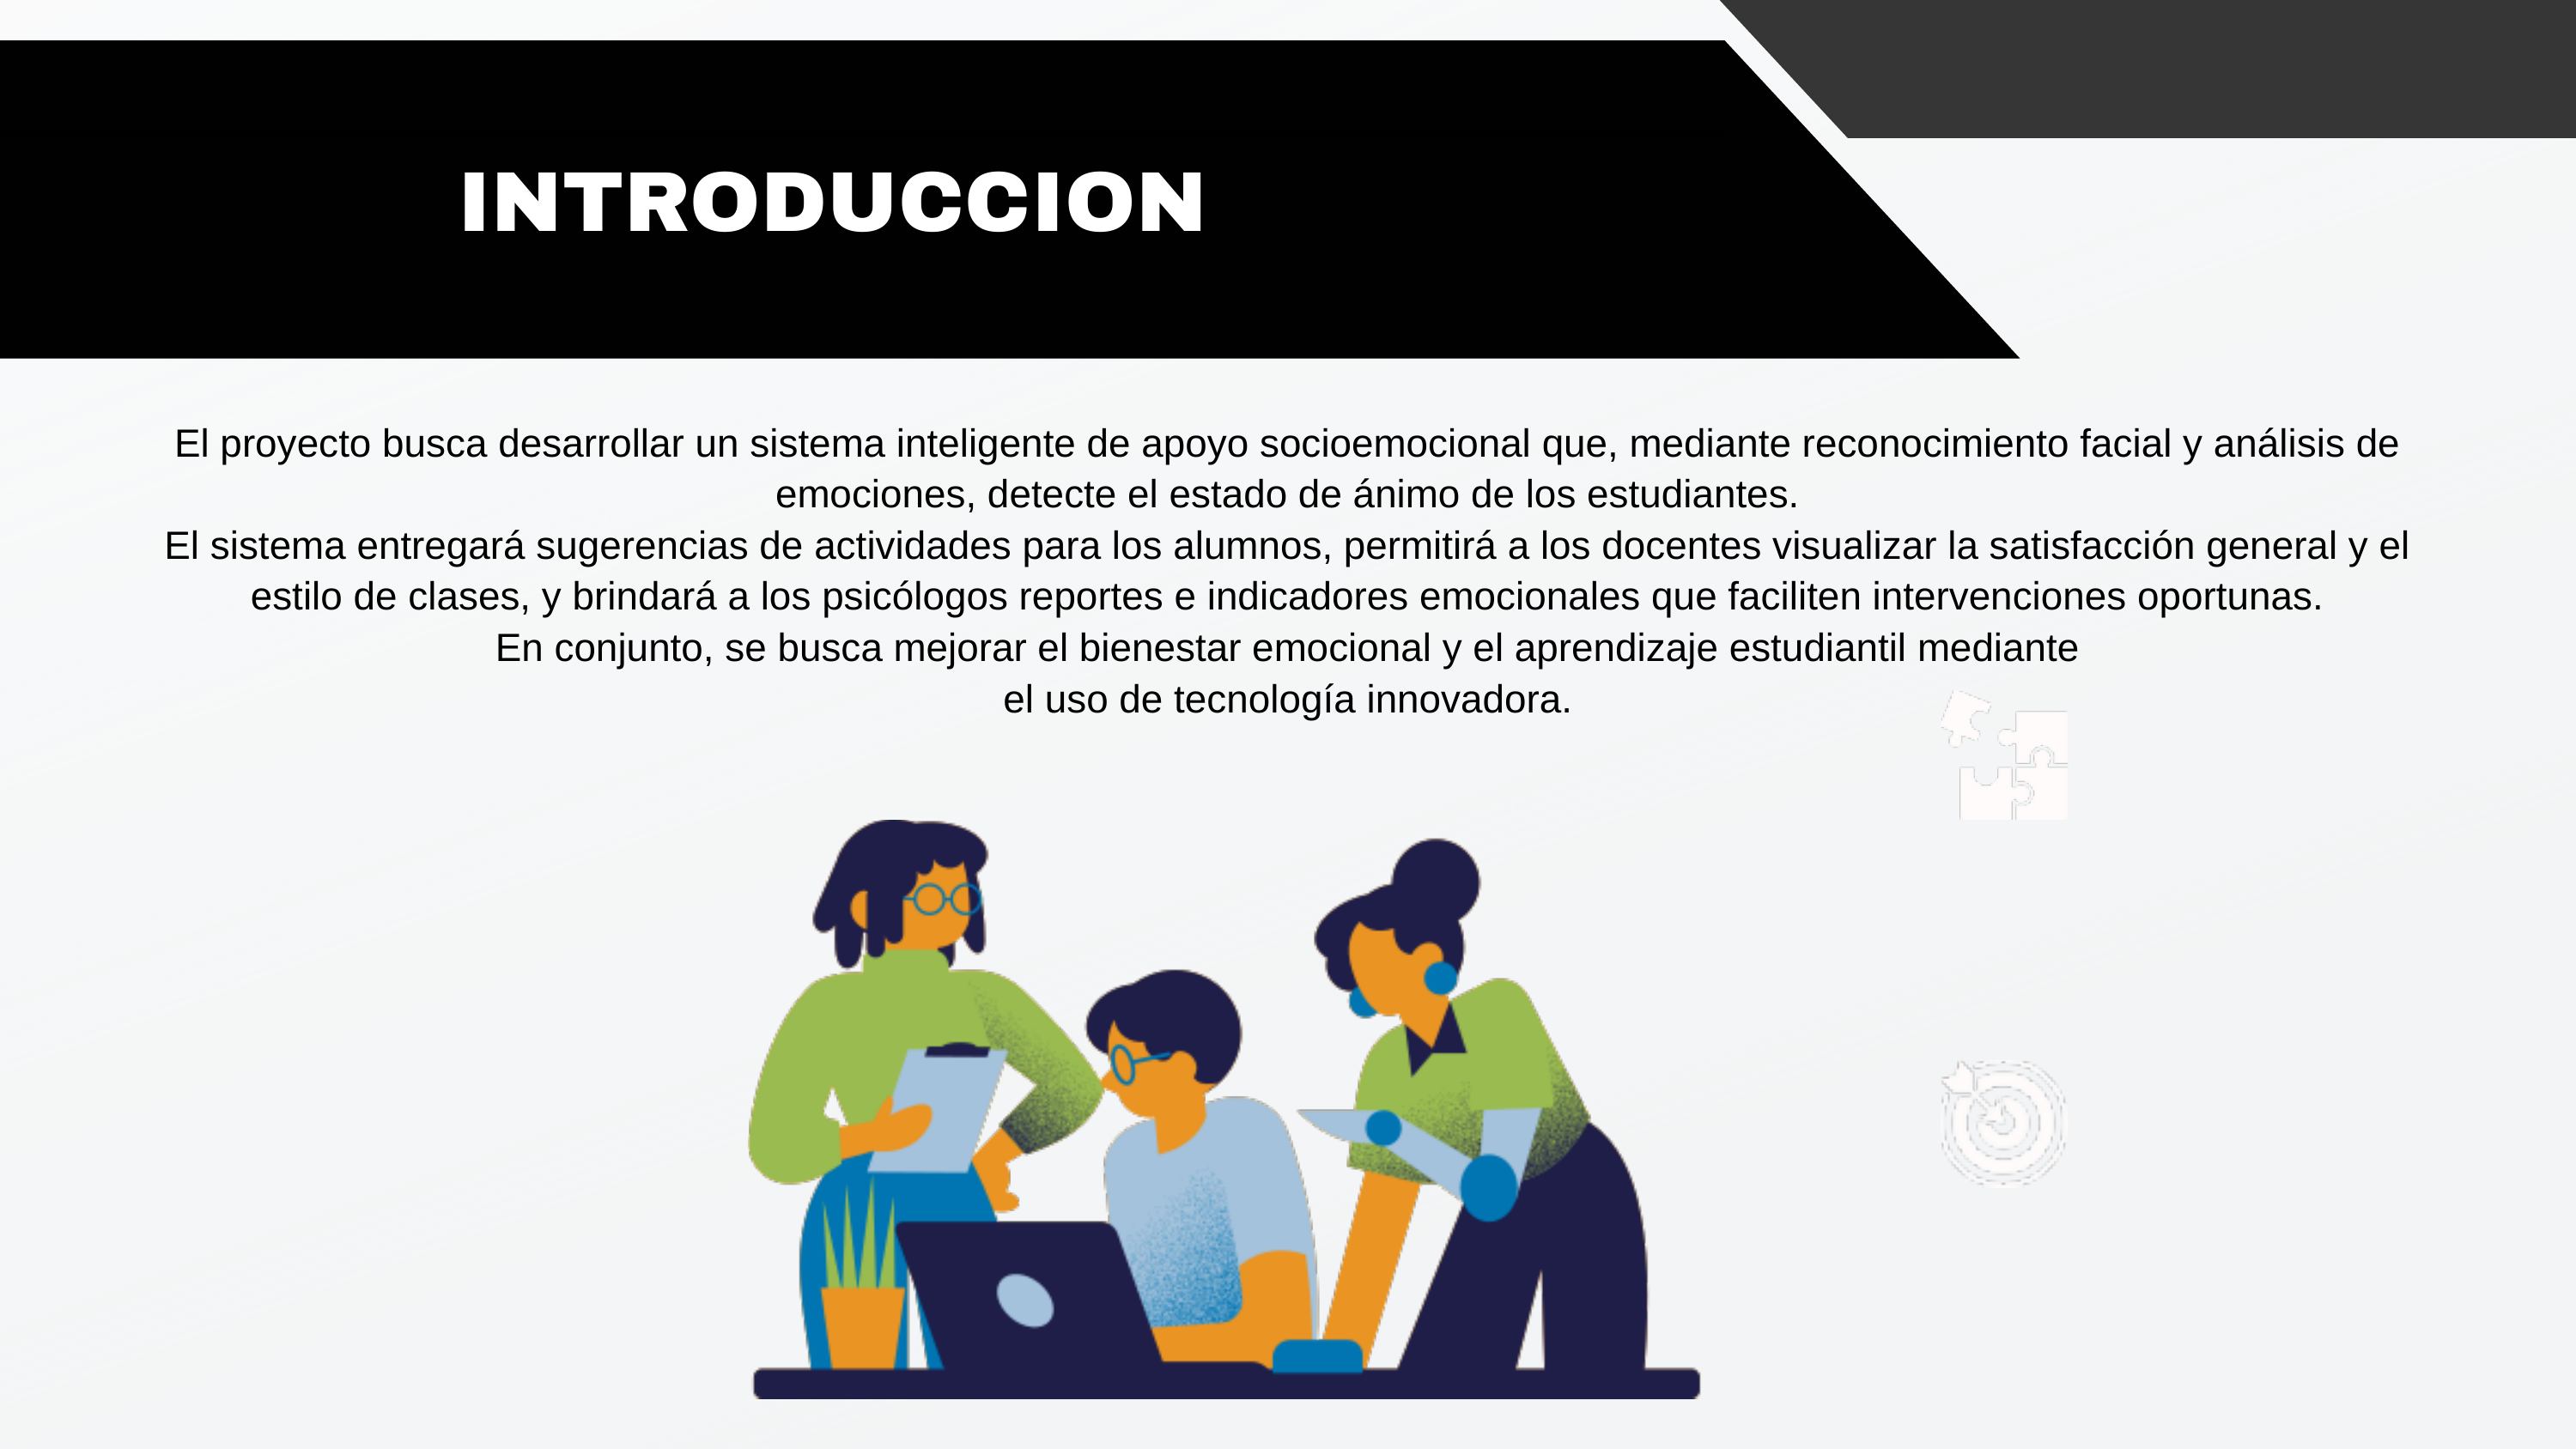

INTRODUCCION

El proyecto busca desarrollar un sistema inteligente de apoyo socioemocional que, mediante reconocimiento facial y análisis de emociones, detecte el estado de ánimo de los estudiantes.
El sistema entregará sugerencias de actividades para los alumnos, permitirá a los docentes visualizar la satisfacción general y el estilo de clases, y brindará a los psicólogos reportes e indicadores emocionales que faciliten intervenciones oportunas.
En conjunto, se busca mejorar el bienestar emocional y el aprendizaje estudiantil mediante
el uso de tecnología innovadora.